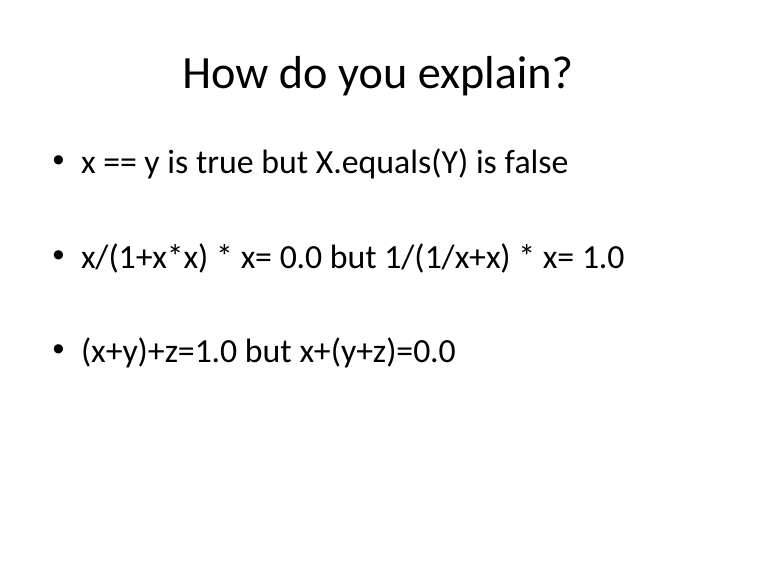

# How do you explain?
x == y is true but X.equals(Y) is false

x/(1+x*x) * x= 0.0 but 1/(1/x+x) * x= 1.0

(x+y)+z=1.0 but x+(y+z)=0.0